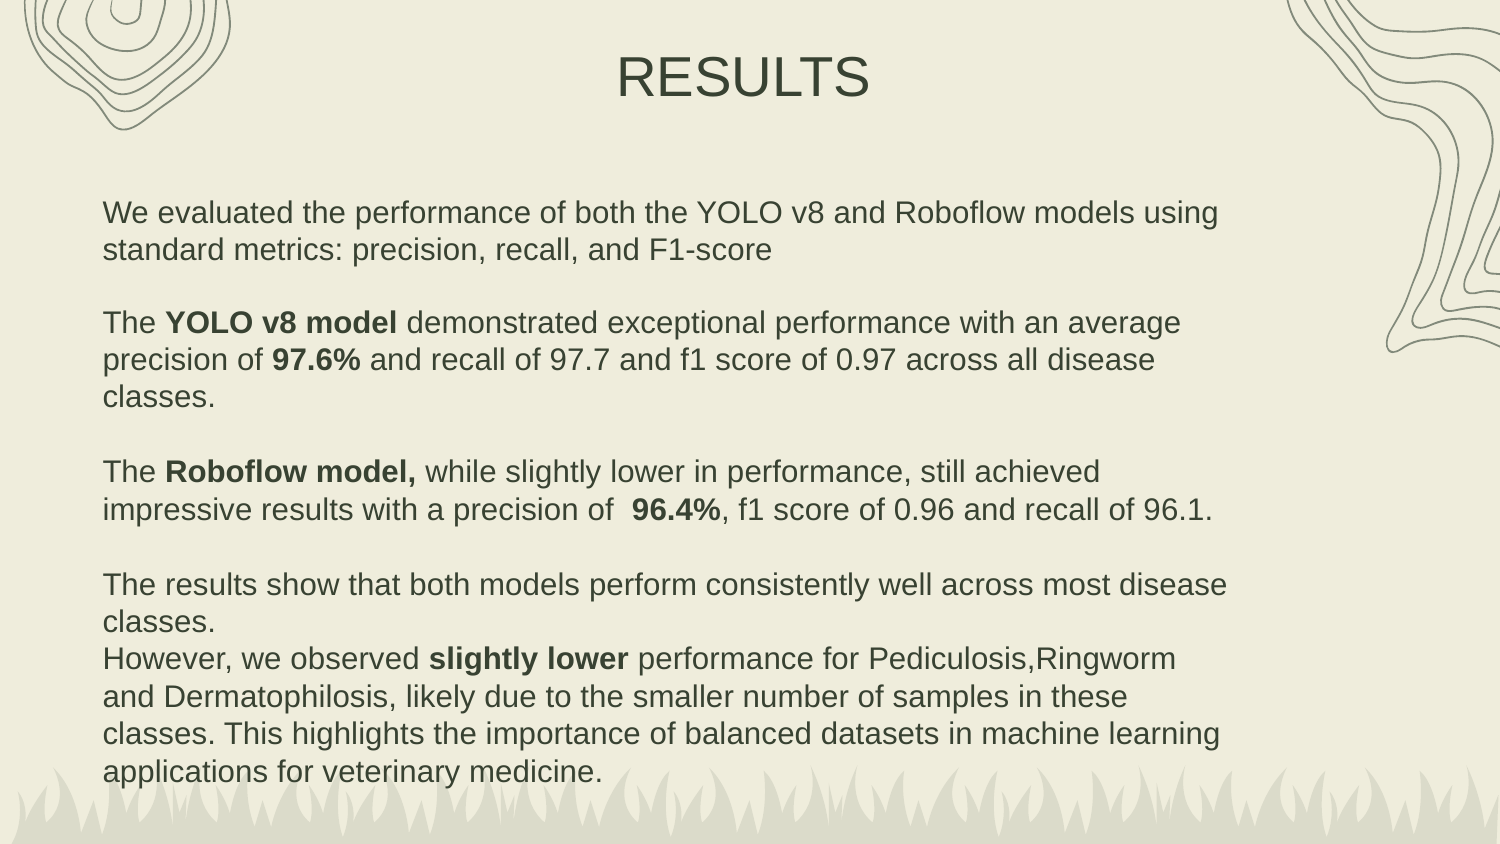

# RESULTS
We evaluated the performance of both the YOLO v8 and Roboflow models using standard metrics: precision, recall, and F1-score

The YOLO v8 model demonstrated exceptional performance with an average precision of 97.6% and recall of 97.7 and f1 score of 0.97 across all disease classes.

The Roboflow model, while slightly lower in performance, still achieved impressive results with a precision of  96.4%, f1 score of 0.96 and recall of 96.1.

The results show that both models perform consistently well across most disease classes.
However, we observed slightly lower performance for Pediculosis,Ringworm and Dermatophilosis, likely due to the smaller number of samples in these classes. This highlights the importance of balanced datasets in machine learning applications for veterinary medicine.